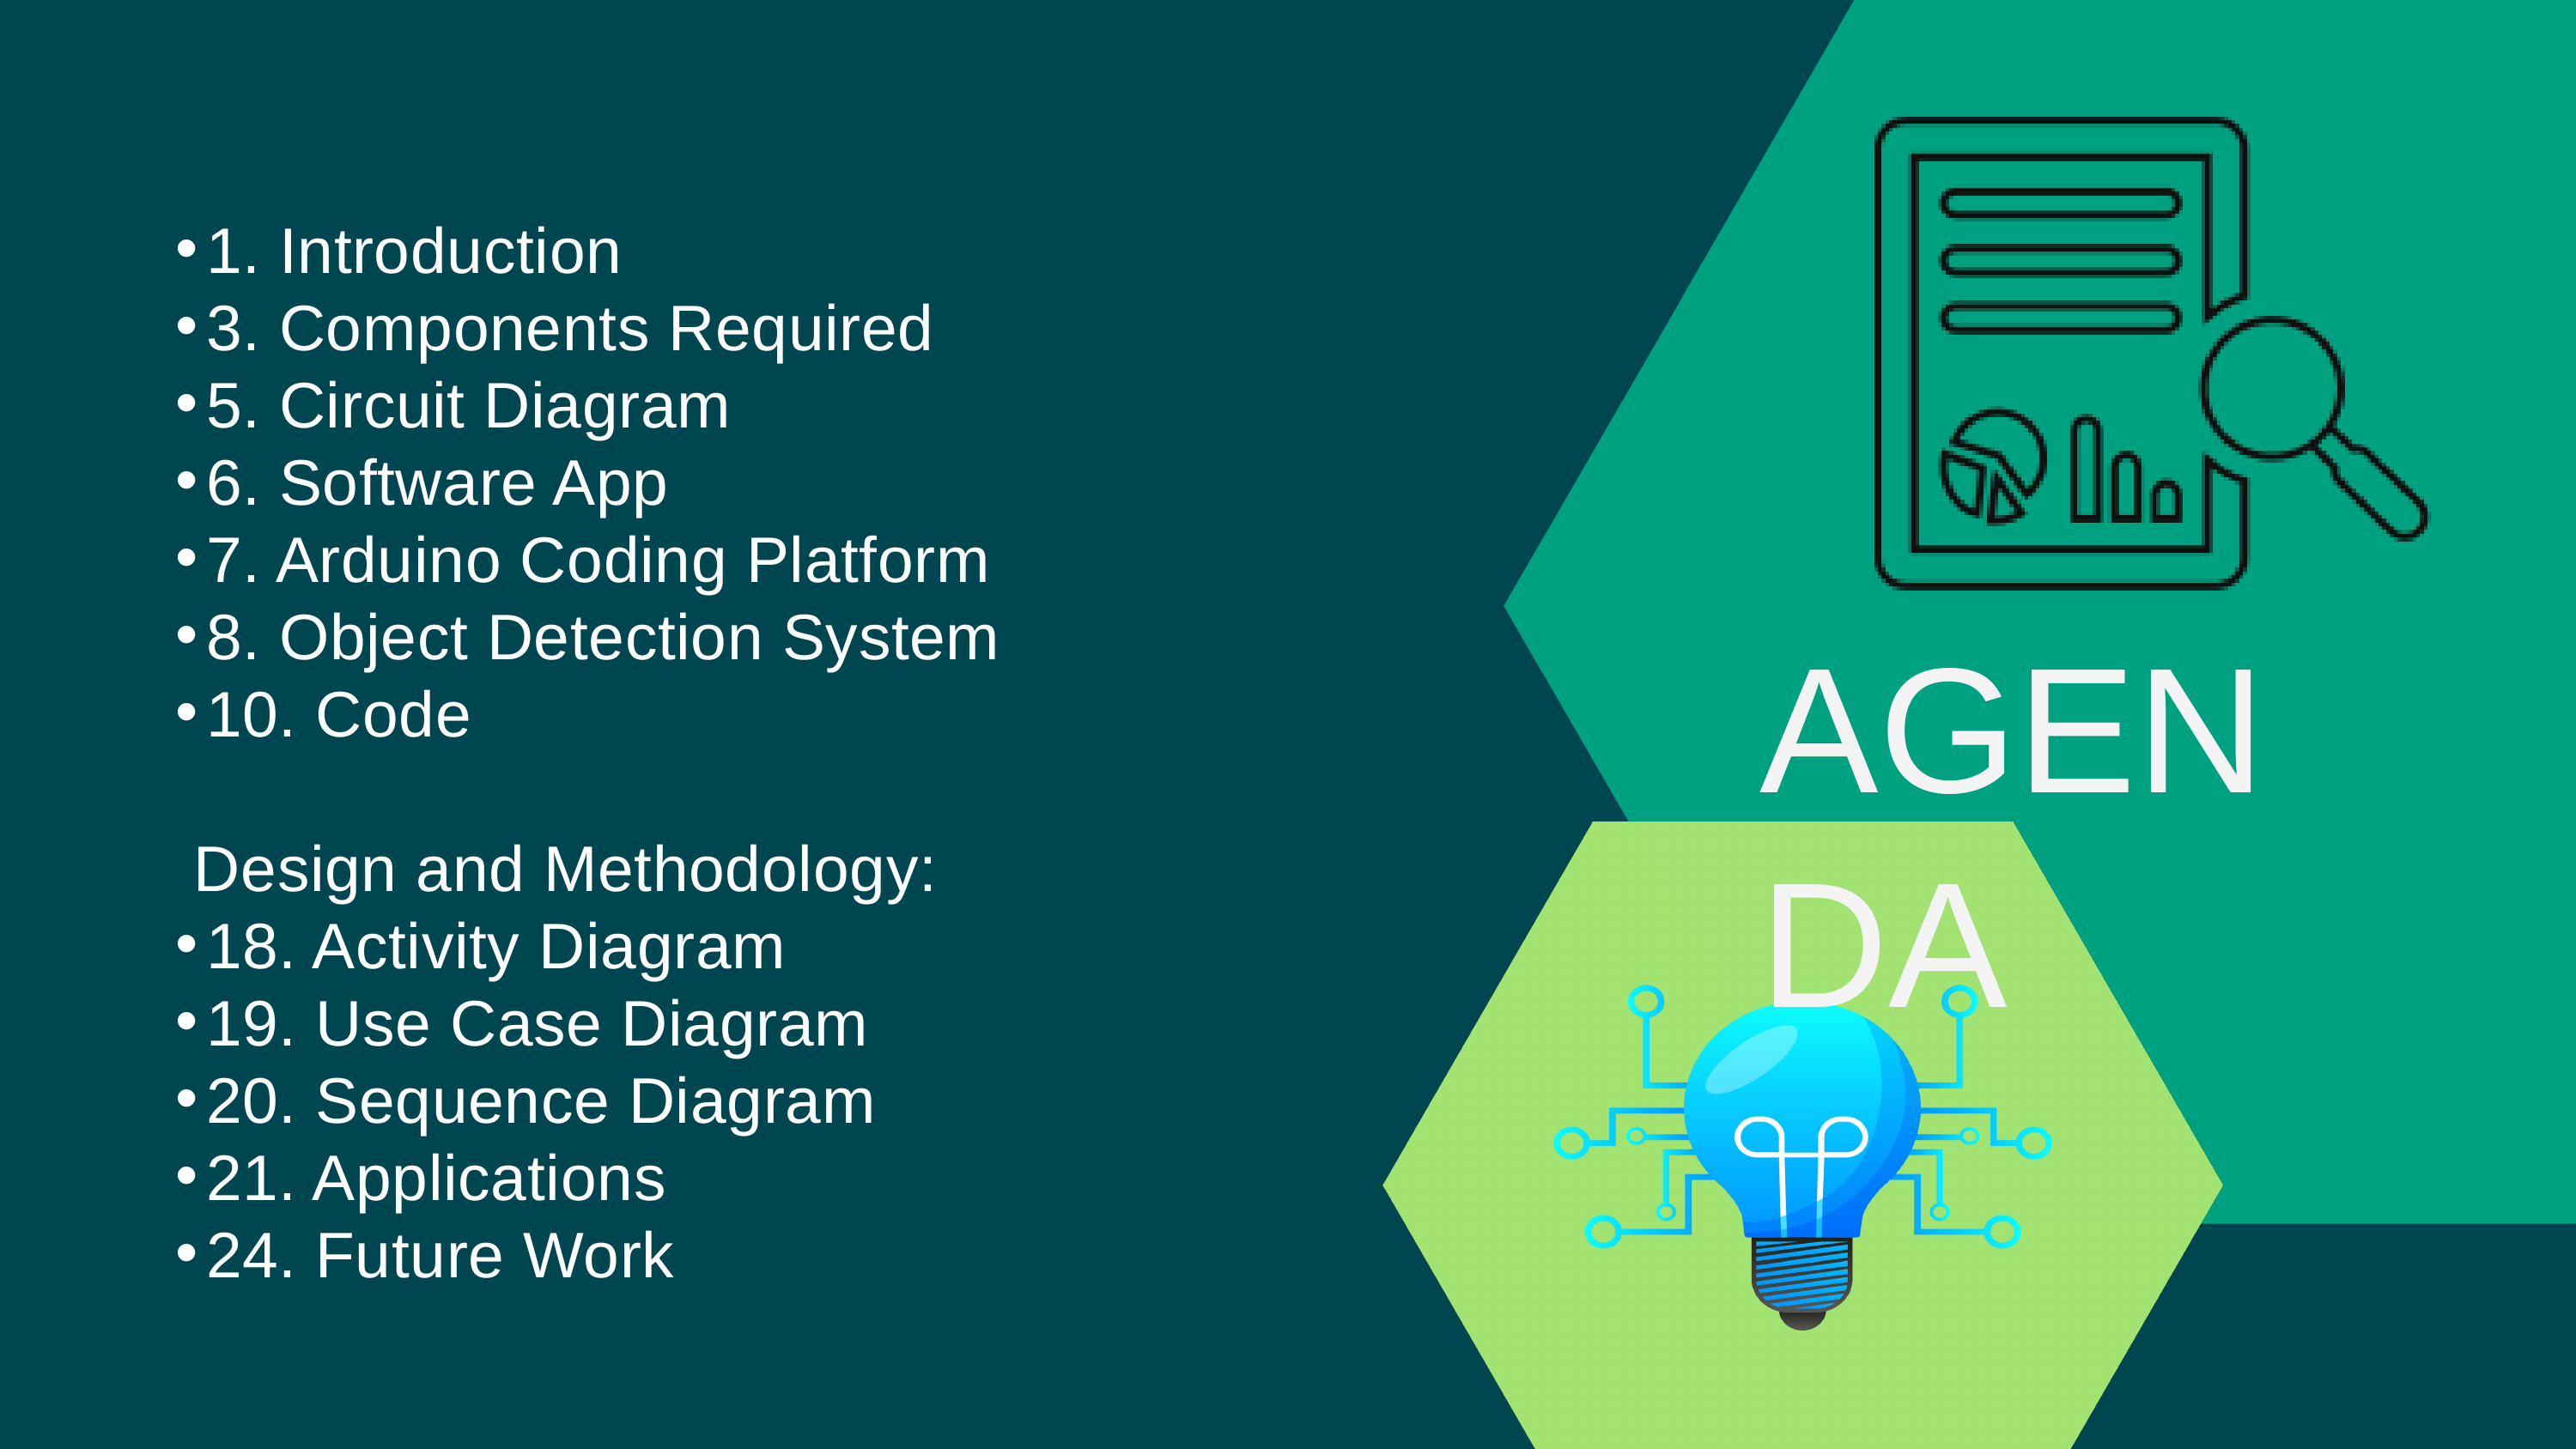

1. Introduction
3. Components Required
5. Circuit Diagram
6. Software App
7. Arduino Coding Platform
8. Object Detection System
10. Code

 Design and Methodology:
18. Activity Diagram
19. Use Case Diagram
20. Sequence Diagram
21. Applications
24. Future Work
AGENDA